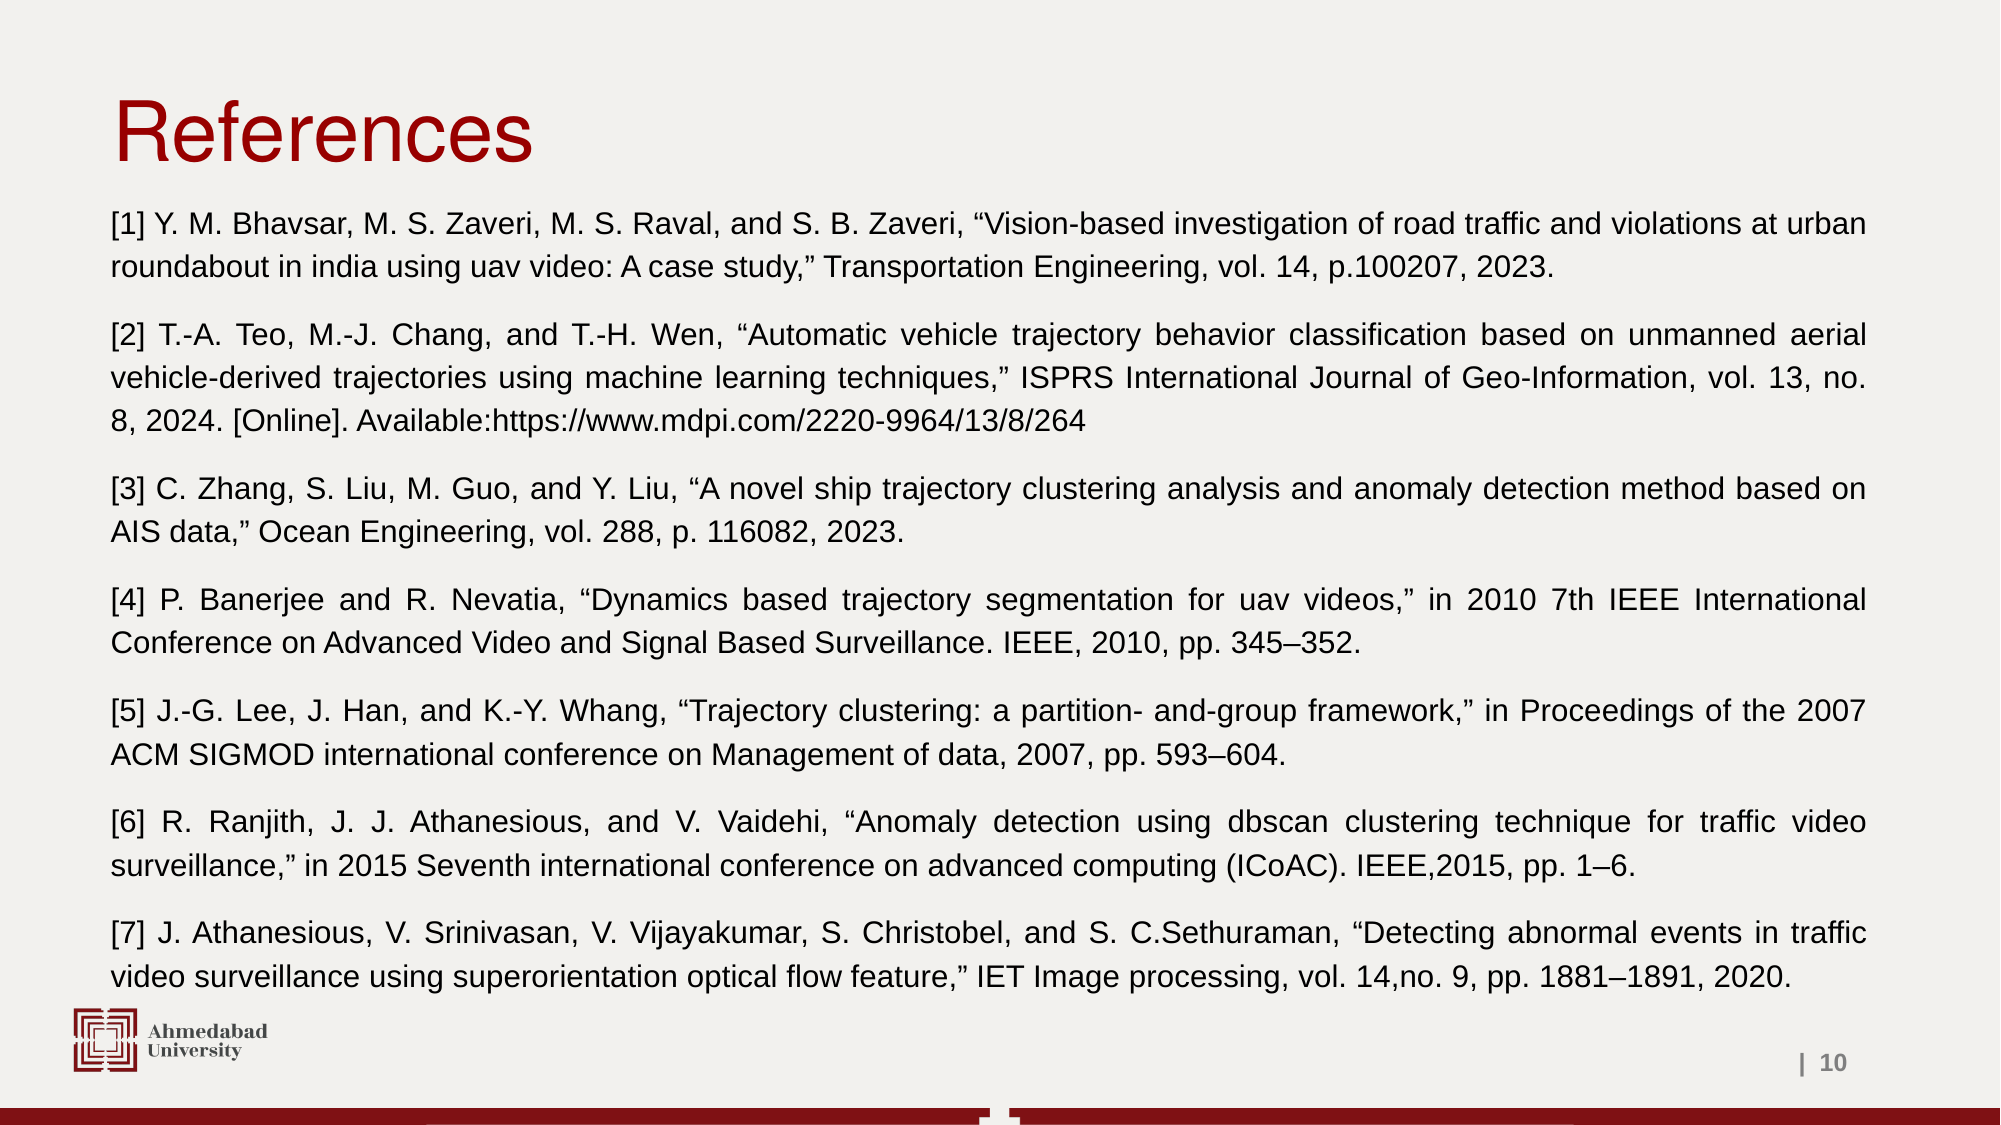

# References
[1] Y. M. Bhavsar, M. S. Zaveri, M. S. Raval, and S. B. Zaveri, “Vision-based investigation of road traffic and violations at urban roundabout in india using uav video: A case study,” Transportation Engineering, vol. 14, p.100207, 2023.
[2] T.-A. Teo, M.-J. Chang, and T.-H. Wen, “Automatic vehicle trajectory behavior classification based on unmanned aerial vehicle-derived trajectories using machine learning techniques,” ISPRS International Journal of Geo-Information, vol. 13, no. 8, 2024. [Online]. Available:https://www.mdpi.com/2220-9964/13/8/264
[3] C. Zhang, S. Liu, M. Guo, and Y. Liu, “A novel ship trajectory clustering analysis and anomaly detection method based on AIS data,” Ocean Engineering, vol. 288, p. 116082, 2023.
[4] P. Banerjee and R. Nevatia, “Dynamics based trajectory segmentation for uav videos,” in 2010 7th IEEE International Conference on Advanced Video and Signal Based Surveillance. IEEE, 2010, pp. 345–352.
[5] J.-G. Lee, J. Han, and K.-Y. Whang, “Trajectory clustering: a partition- and-group framework,” in Proceedings of the 2007 ACM SIGMOD international conference on Management of data, 2007, pp. 593–604.
[6] R. Ranjith, J. J. Athanesious, and V. Vaidehi, “Anomaly detection using dbscan clustering technique for traffic video surveillance,” in 2015 Seventh international conference on advanced computing (ICoAC). IEEE,2015, pp. 1–6.
[7] J. Athanesious, V. Srinivasan, V. Vijayakumar, S. Christobel, and S. C.Sethuraman, “Detecting abnormal events in traffic video surveillance using superorientation optical flow feature,” IET Image processing, vol. 14,no. 9, pp. 1881–1891, 2020.

|  10